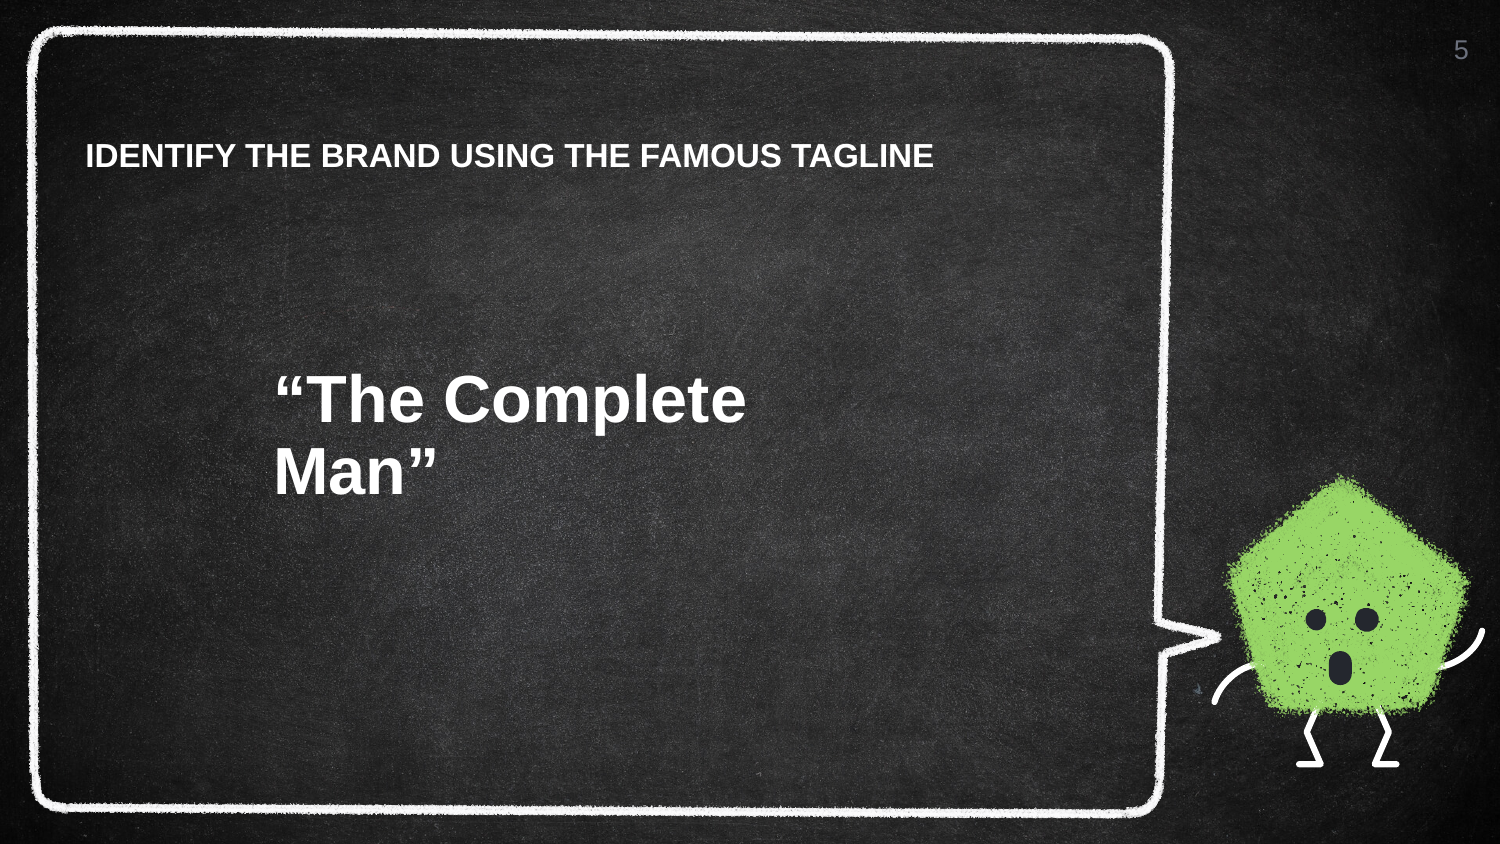

5
# IDENTIFY THE BRAND USING THE FAMOUS TAGLINE
“The Complete Man”